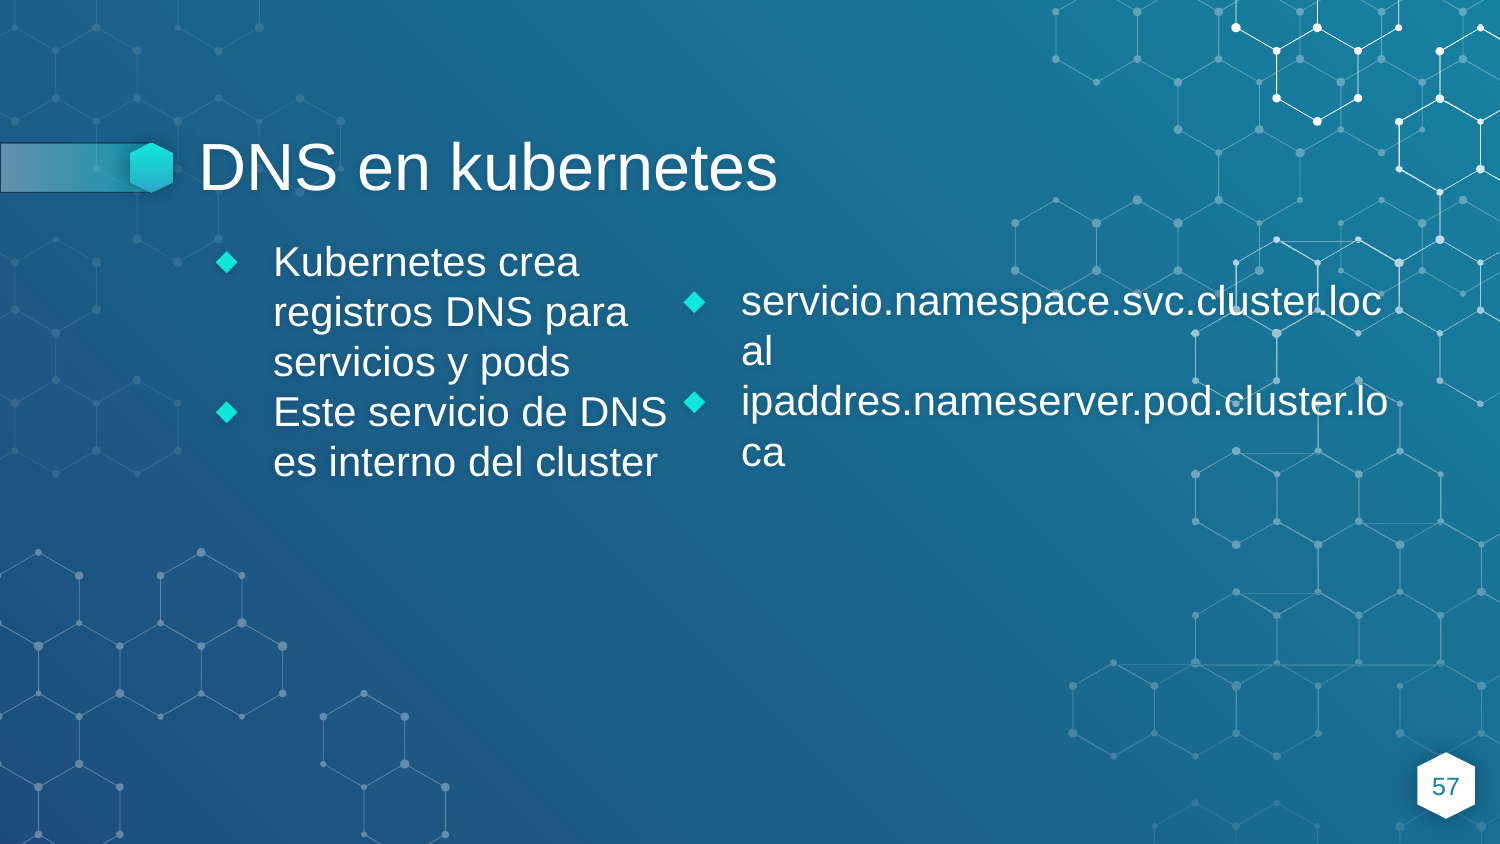

# DNS en kubernetes
Kubernetes crea registros DNS para servicios y pods
Este servicio de DNS es interno del cluster

servicio.namespace.svc.cluster.local
ipaddres.nameserver.pod.cluster.loca

57